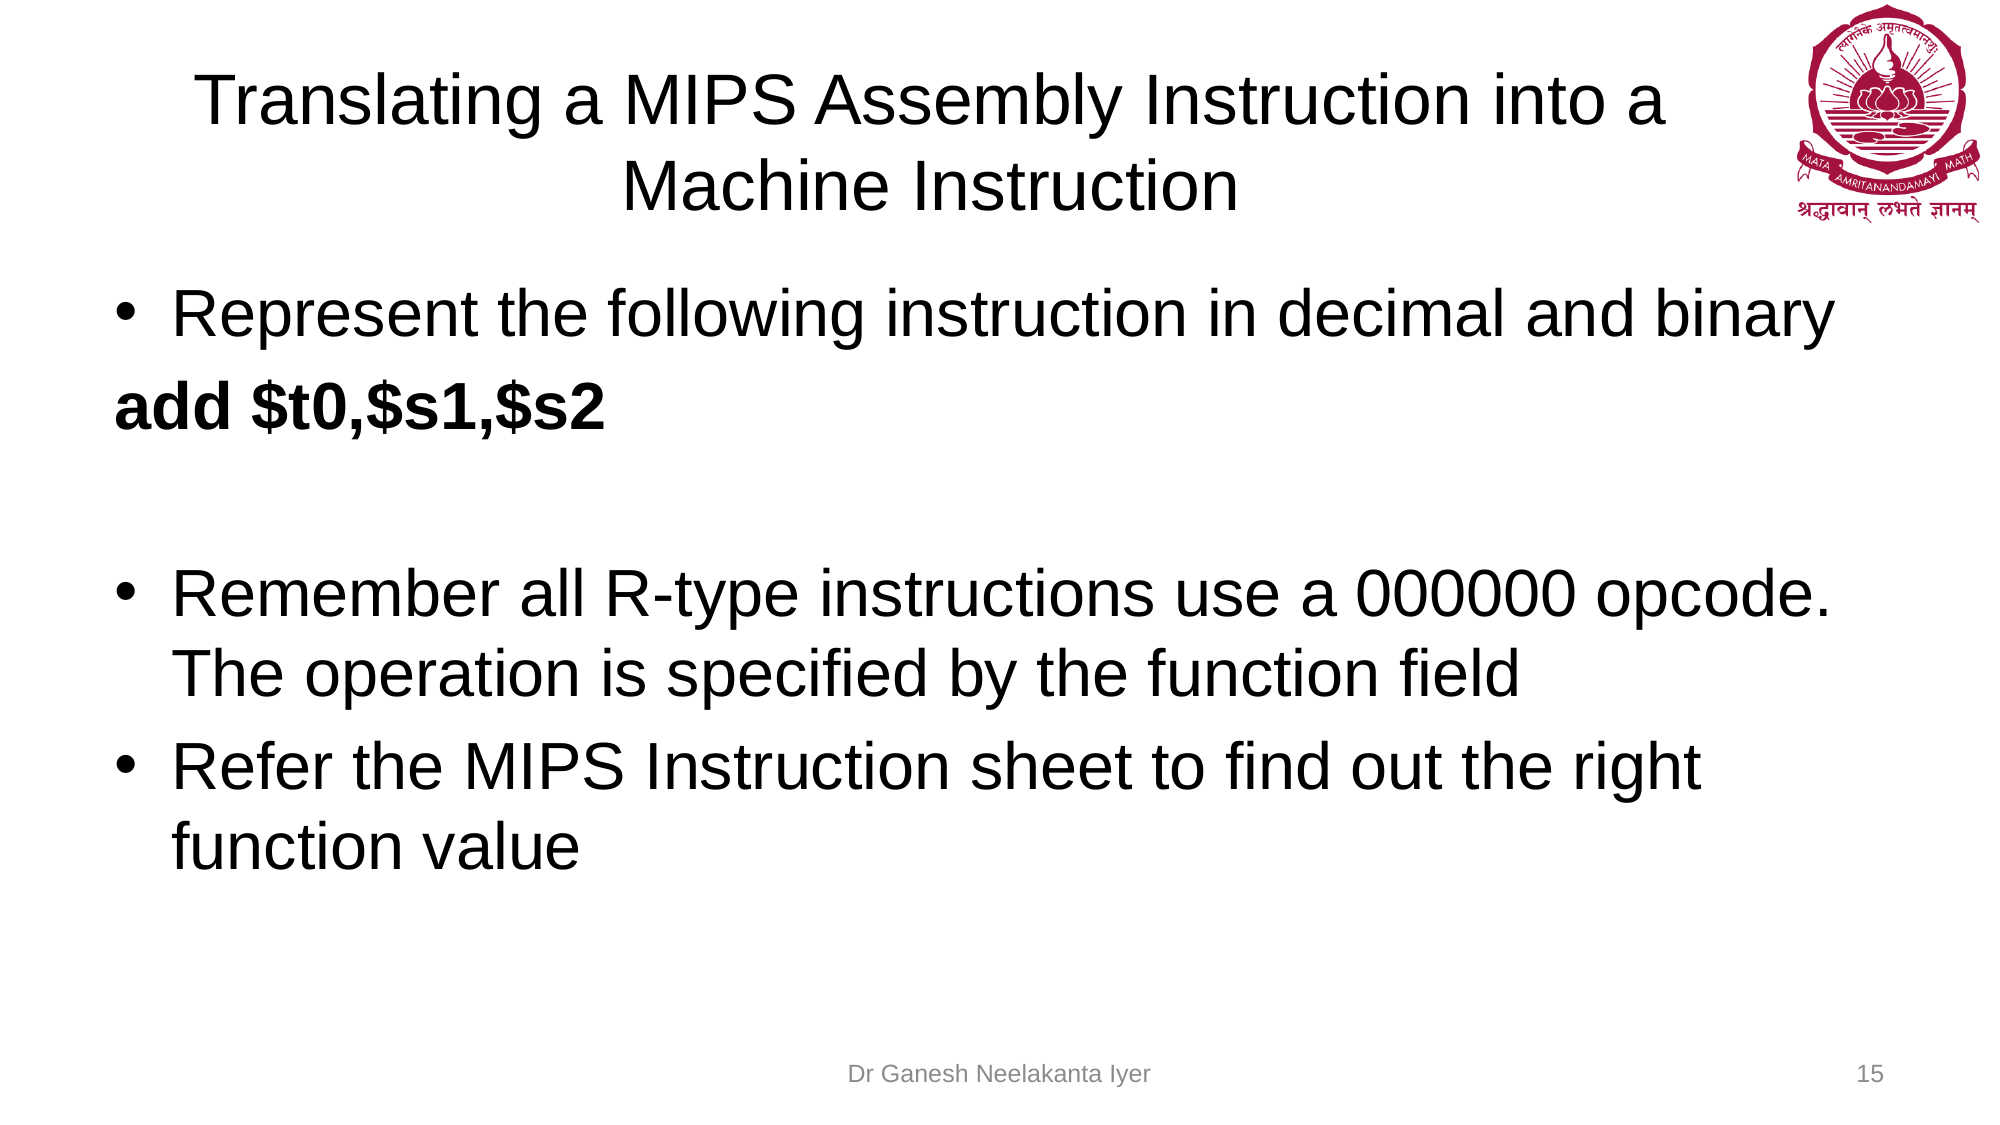

# Translating a MIPS Assembly Instruction into a Machine Instruction
Represent the following instruction in decimal and binary
add $t0,$s1,$s2

Remember all R-type instructions use a 000000 opcode. The operation is specified by the function field
Refer the MIPS Instruction sheet to find out the right function value
Dr Ganesh Neelakanta Iyer
15